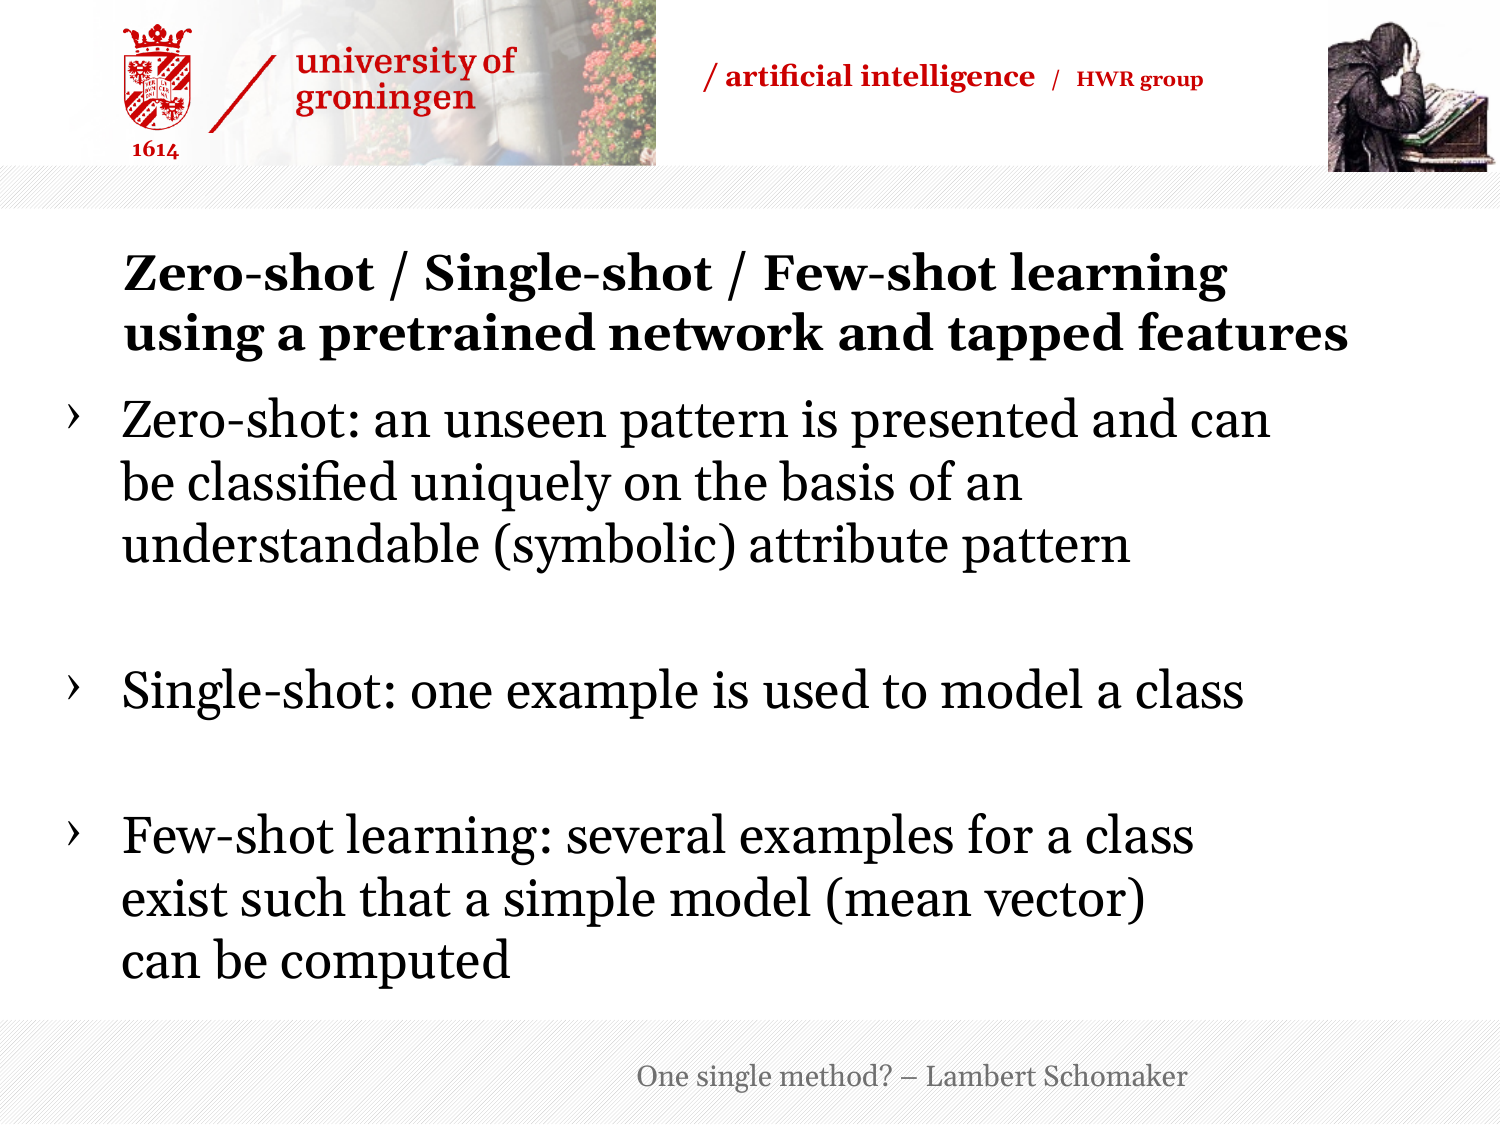

# Zero-shot / Single-shot / Few-shot learning using a pretrained network and tapped features
Zero-shot: an unseen pattern is presented and can
be classified uniquely on the basis of an understandable (symbolic) attribute pattern

Single-shot: one example is used to model a class

Few-shot learning: several examples for a class
exist such that a simple model (mean vector)
can be computed
One single method? – Lambert Schomaker